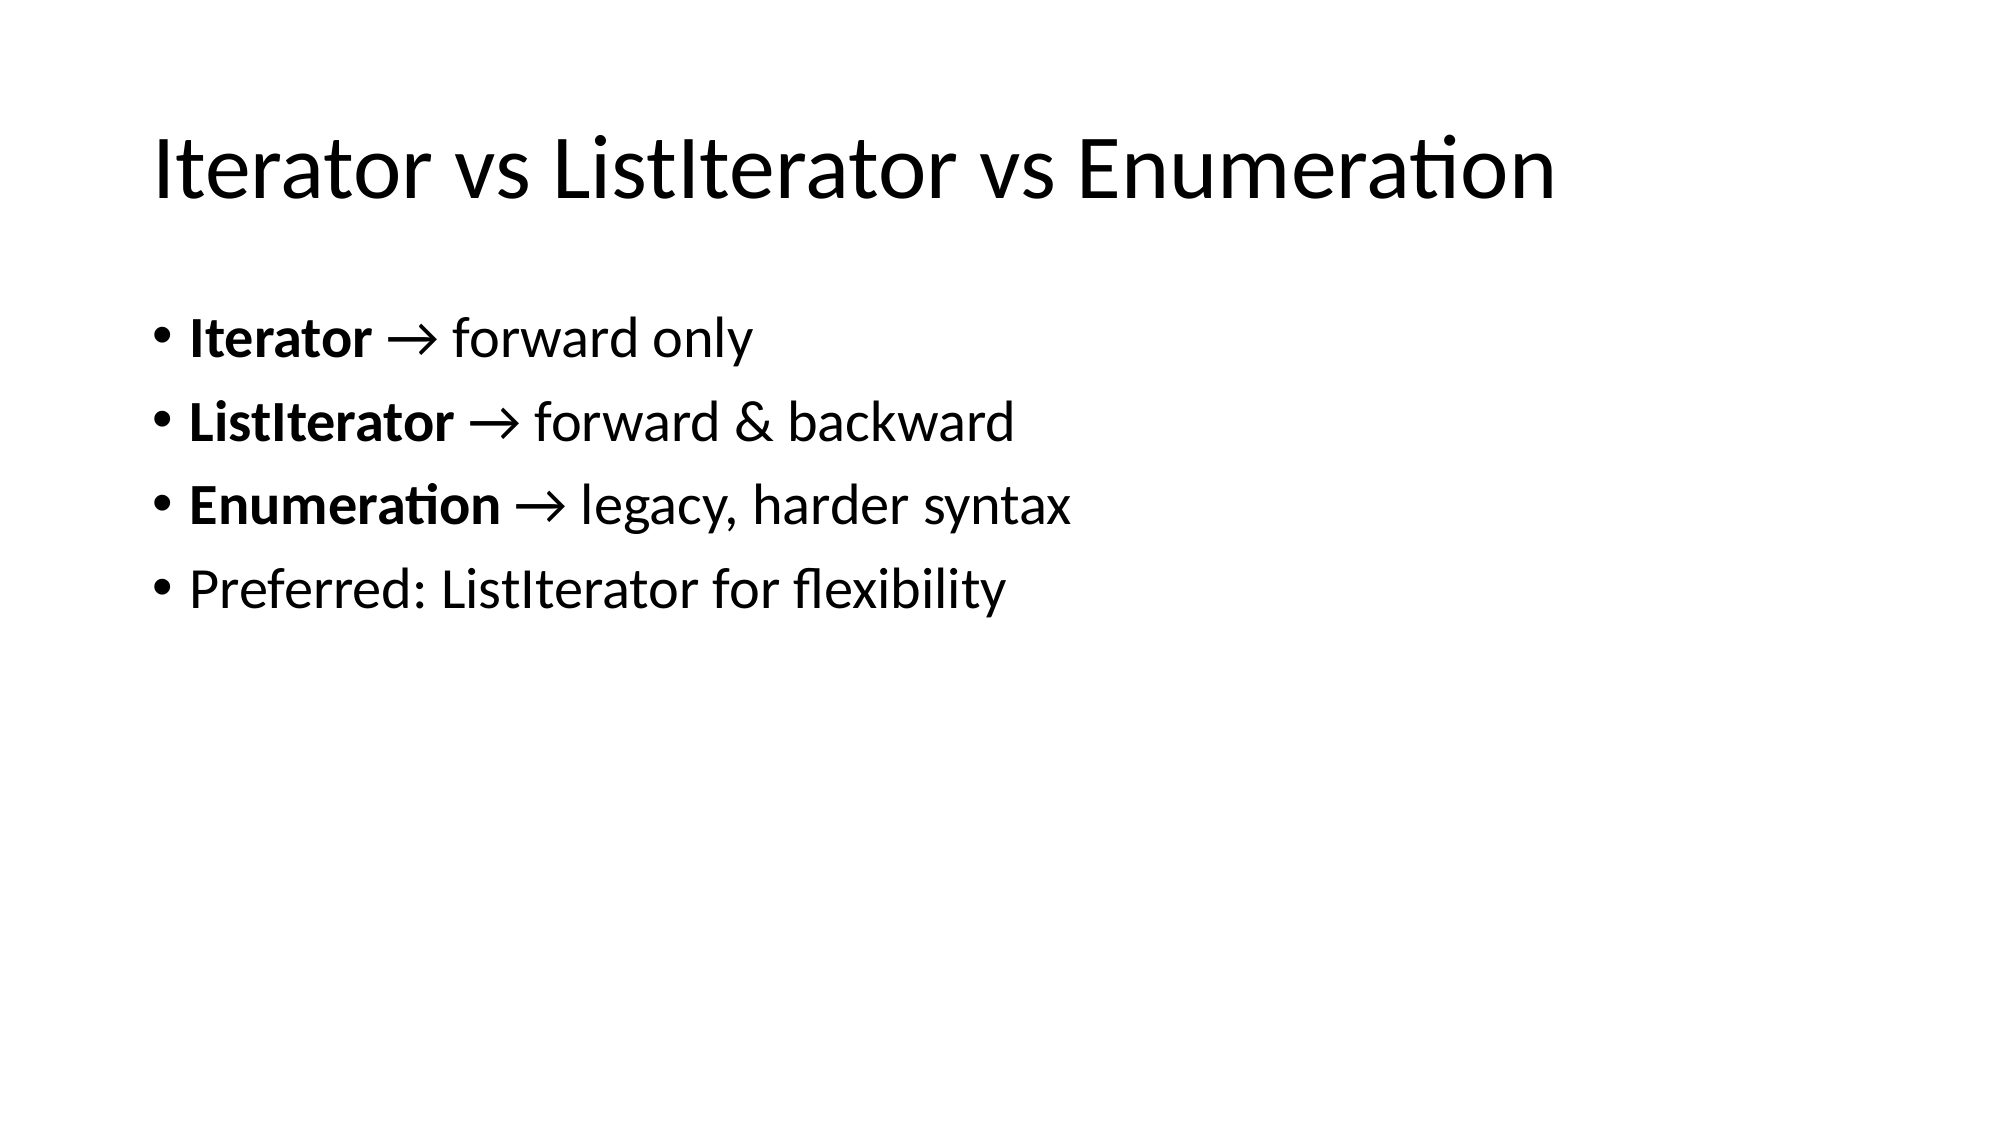

# Iterator vs ListIterator vs Enumeration
Iterator → forward only
ListIterator → forward & backward
Enumeration → legacy, harder syntax
Preferred: ListIterator for flexibility